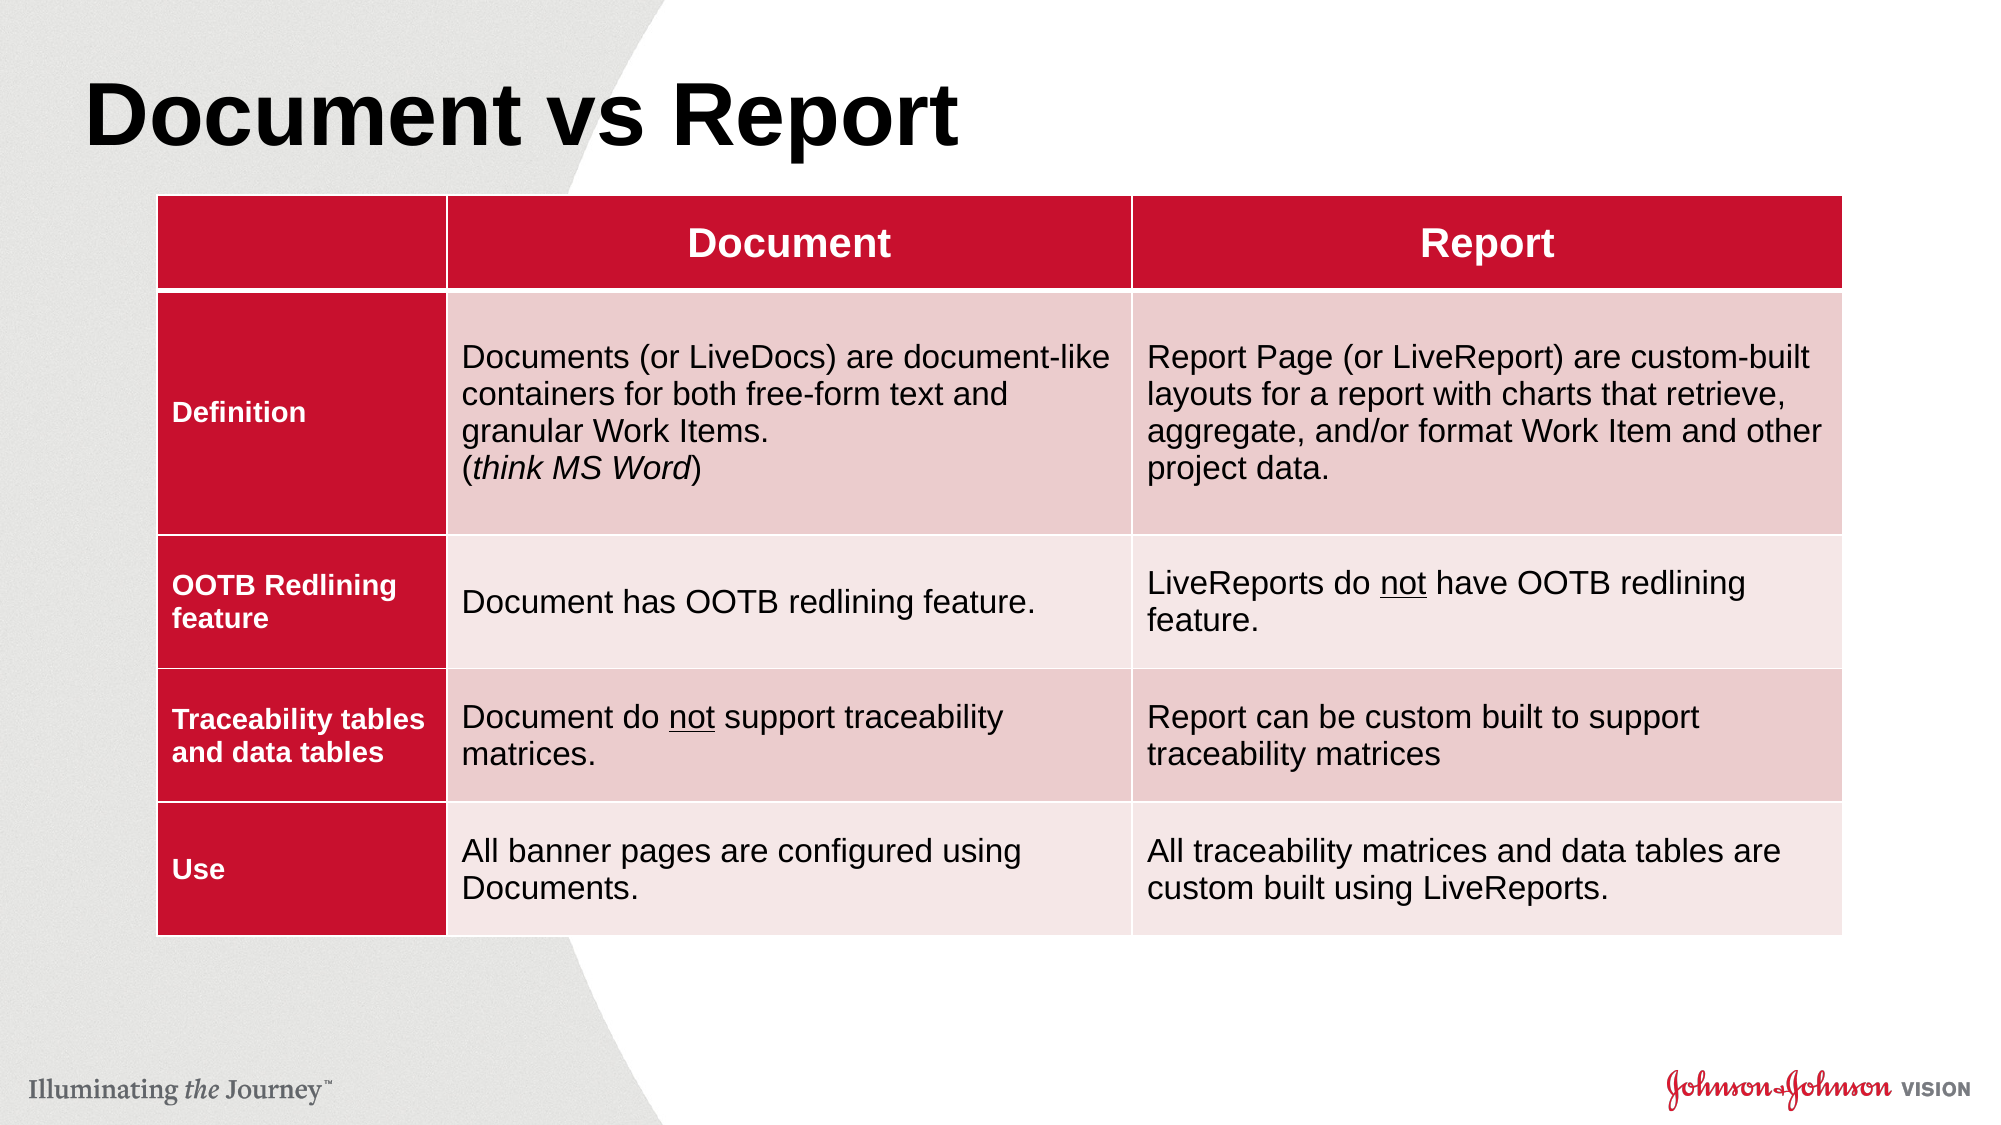

# Document vs Report
|  | Document | Report |
| --- | --- | --- |
| Definition | Documents (or LiveDocs) are document-like containers for both free-form text and granular Work Items. (think MS Word) | Report Page (or LiveReport) are custom-built layouts for a report with charts that retrieve, aggregate, and/or format Work Item and other project data. |
| OOTB Redlining feature | Document has OOTB redlining feature. | LiveReports do not have OOTB redlining feature. |
| Traceability tables and data tables | Document do not support traceability matrices. | Report can be custom built to support traceability matrices |
| Use | All banner pages are configured using Documents. | All traceability matrices and data tables are custom built using LiveReports. |